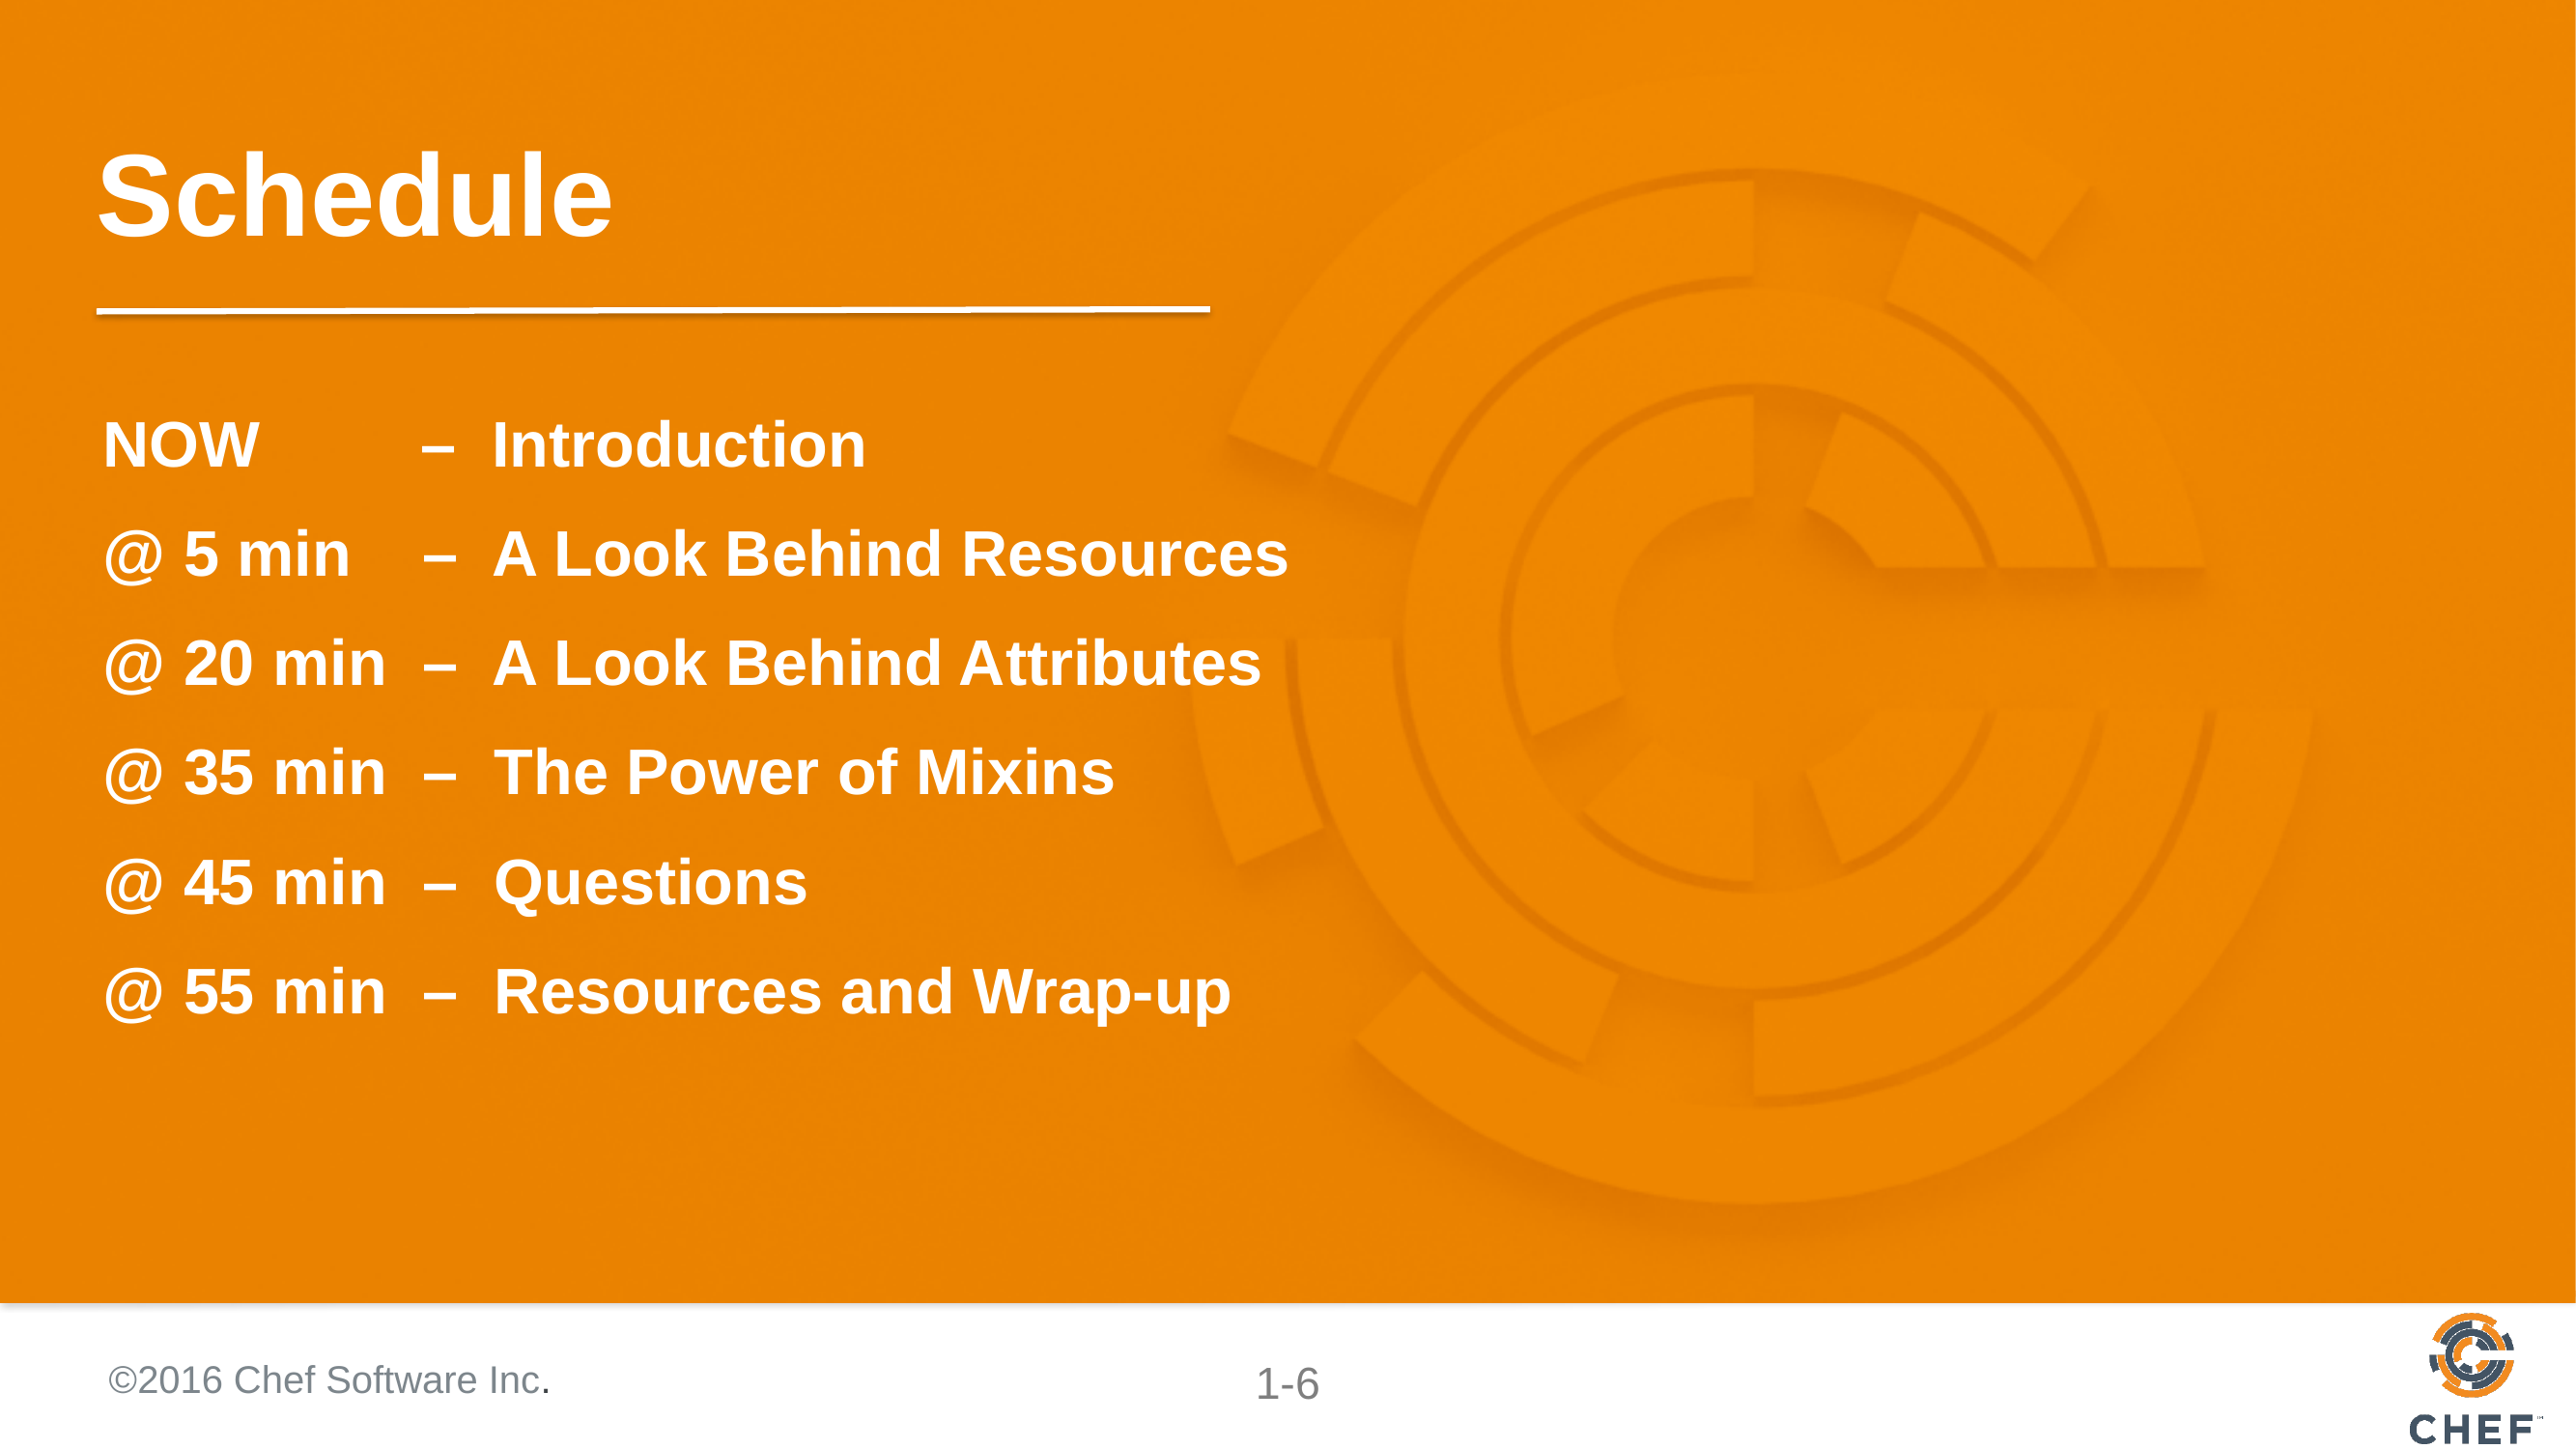

# Schedule
NOW         –  Introduction
@ 5 min    –  A Look Behind Resources
@ 20 min  –  A Look Behind Attributes
@ 35 min  –  The Power of Mixins
@ 45 min  –  Questions
@ 55 min  –  Resources and Wrap-up